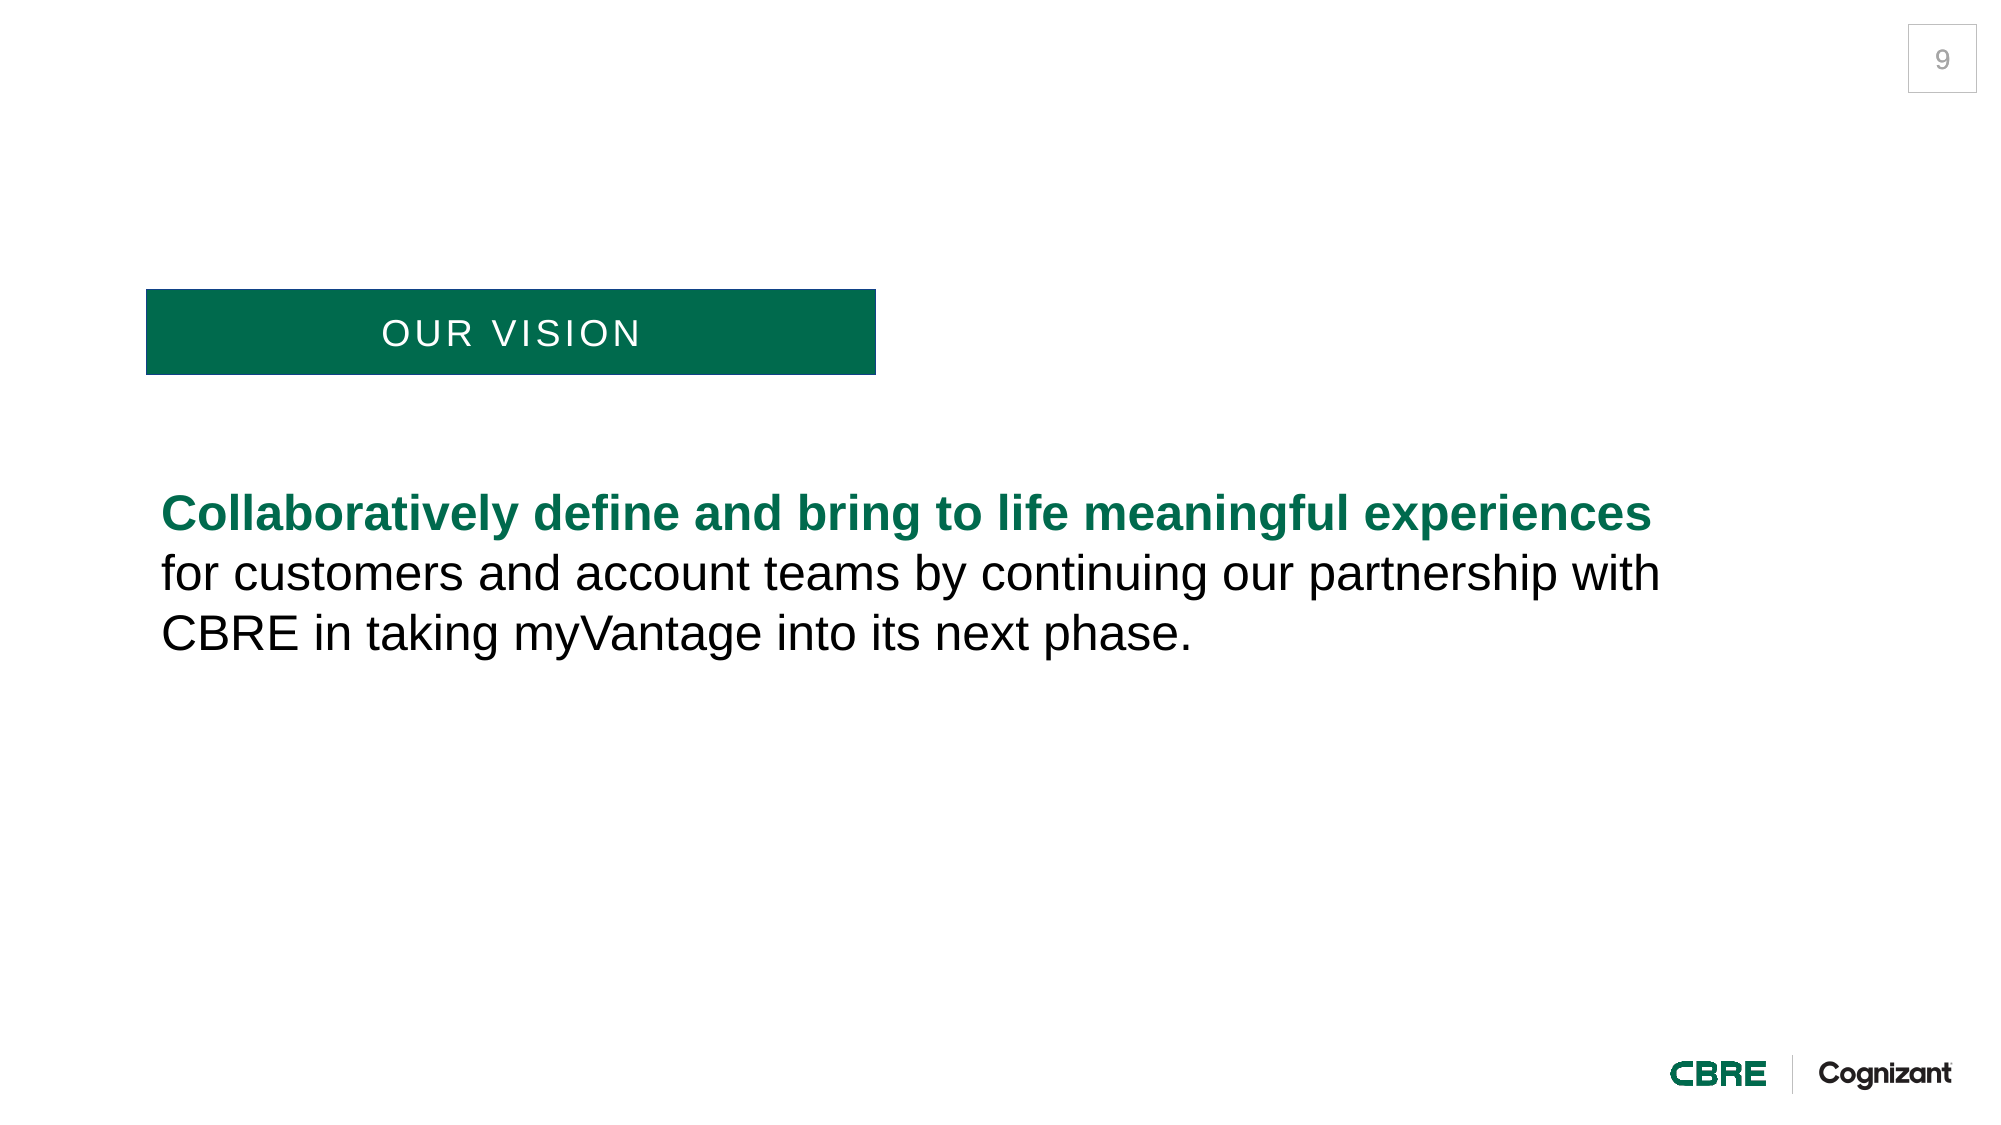

9
OUR VISION
Collaboratively define and bring to life meaningful experiences for customers and account teams by continuing our partnership with CBRE in taking myVantage into its next phase.